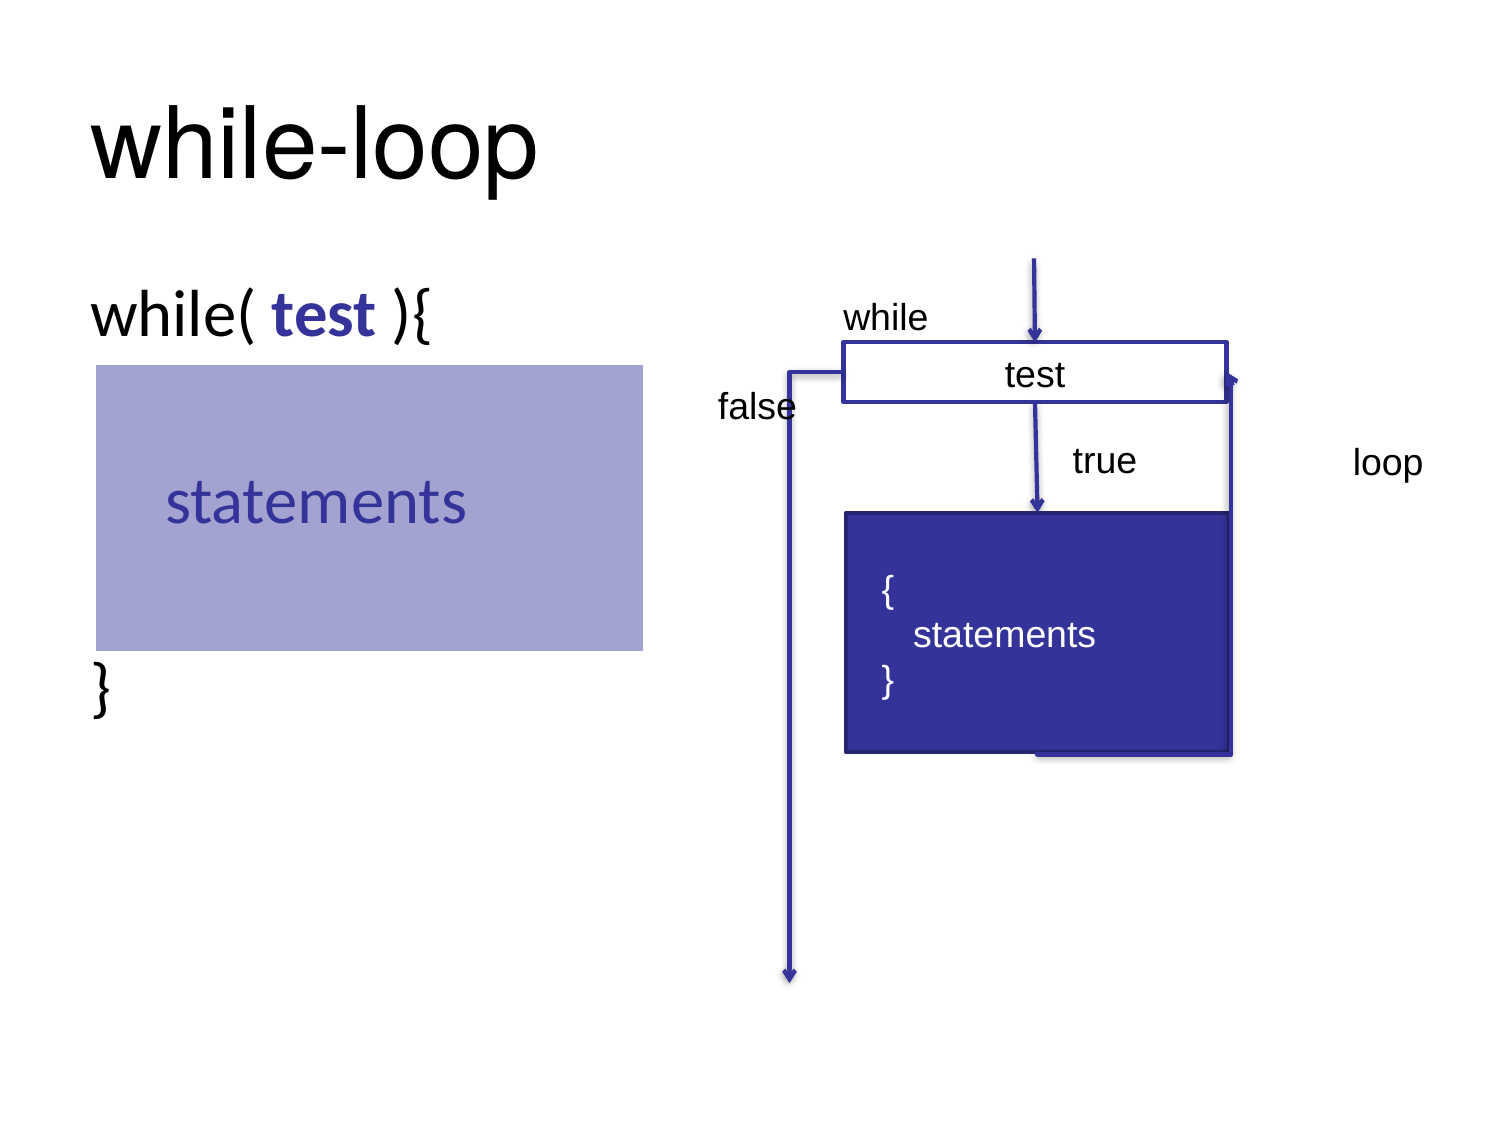

# while-loop
while( test ){

     statements

}
while
test

false
true
loop

  {
     statements
  }